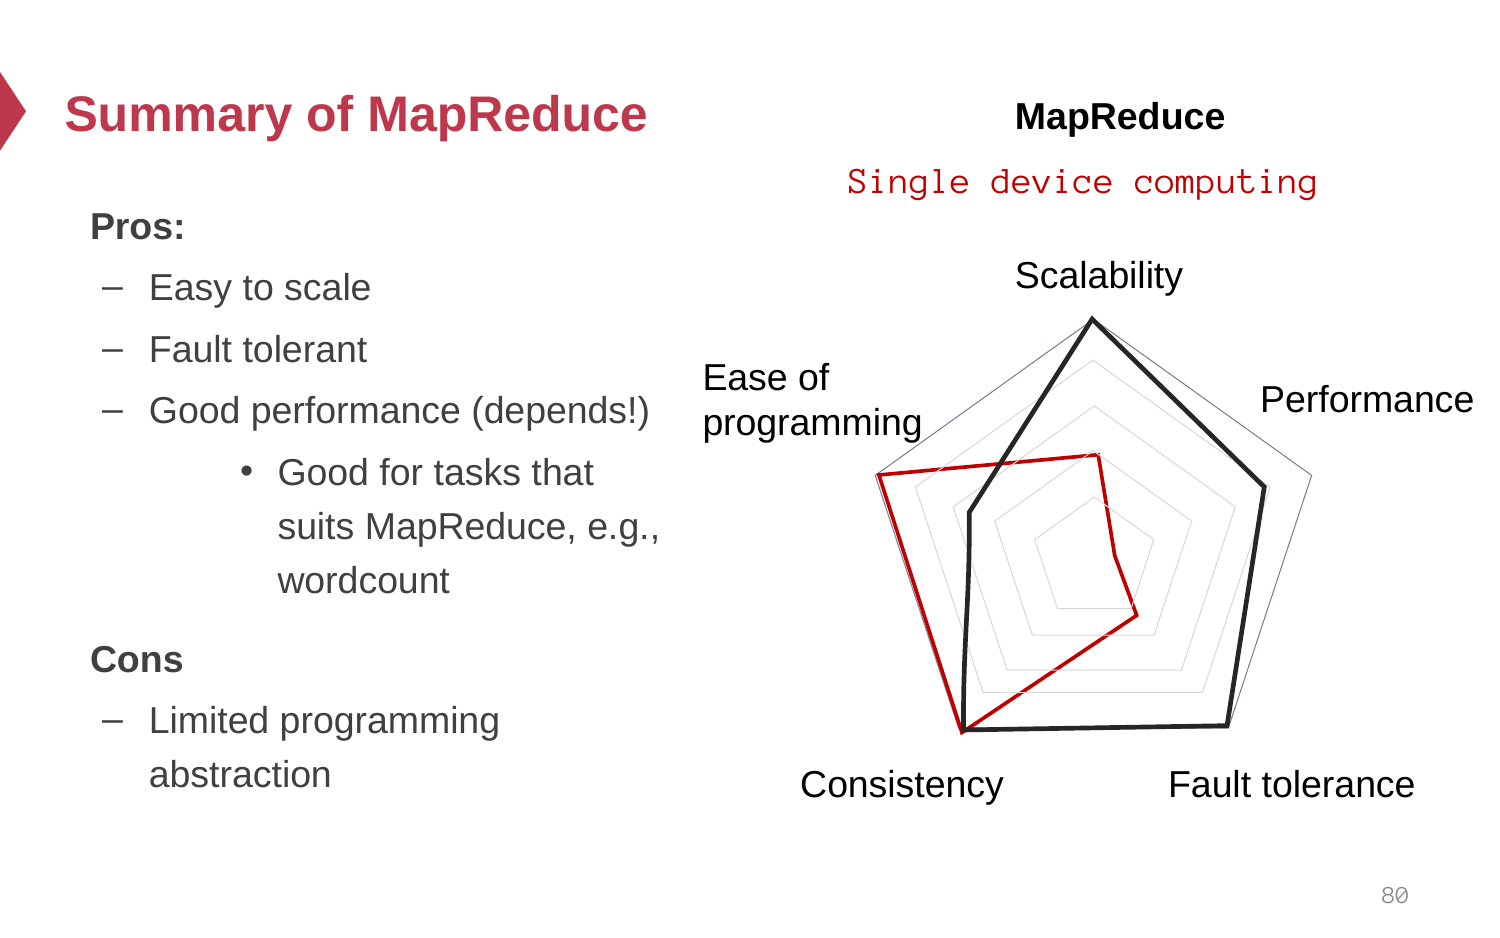

# Summary of MapReduce
MapReduce
Single device computing
Pros:
Easy to scale
Fault tolerant
Good performance (depends!)
Good for tasks that suits MapReduce, e.g., wordcount
Cons
Limited programming abstraction
Scalability

Ease of
programming
Performance

Consistency
Fault tolerance

80